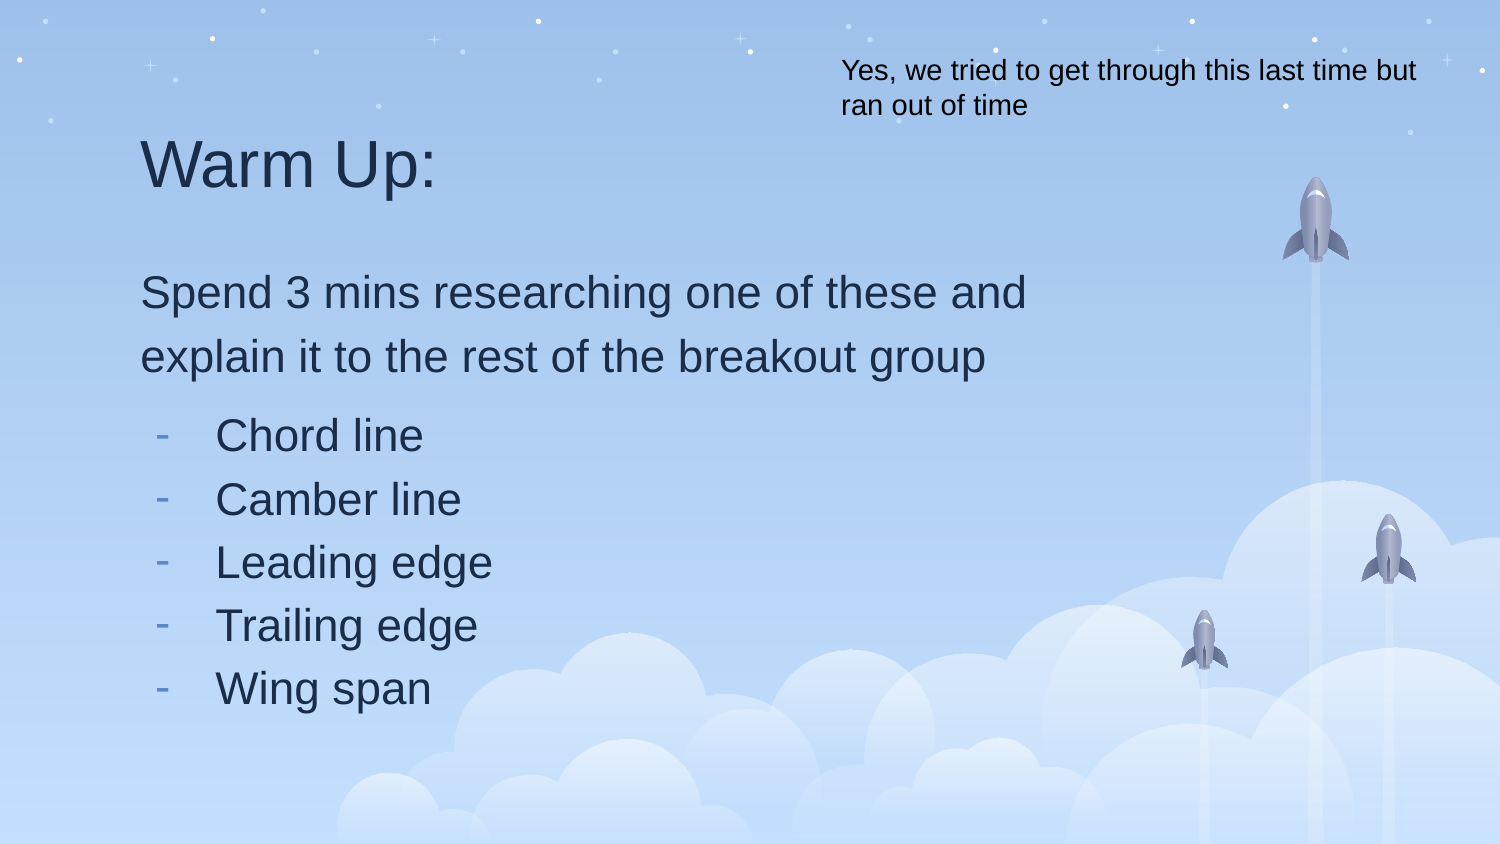

Yes, we tried to get through this last time but ran out of time
# Warm Up:
Spend 3 mins researching one of these and explain it to the rest of the breakout group
Chord line
Camber line
Leading edge
Trailing edge
Wing span